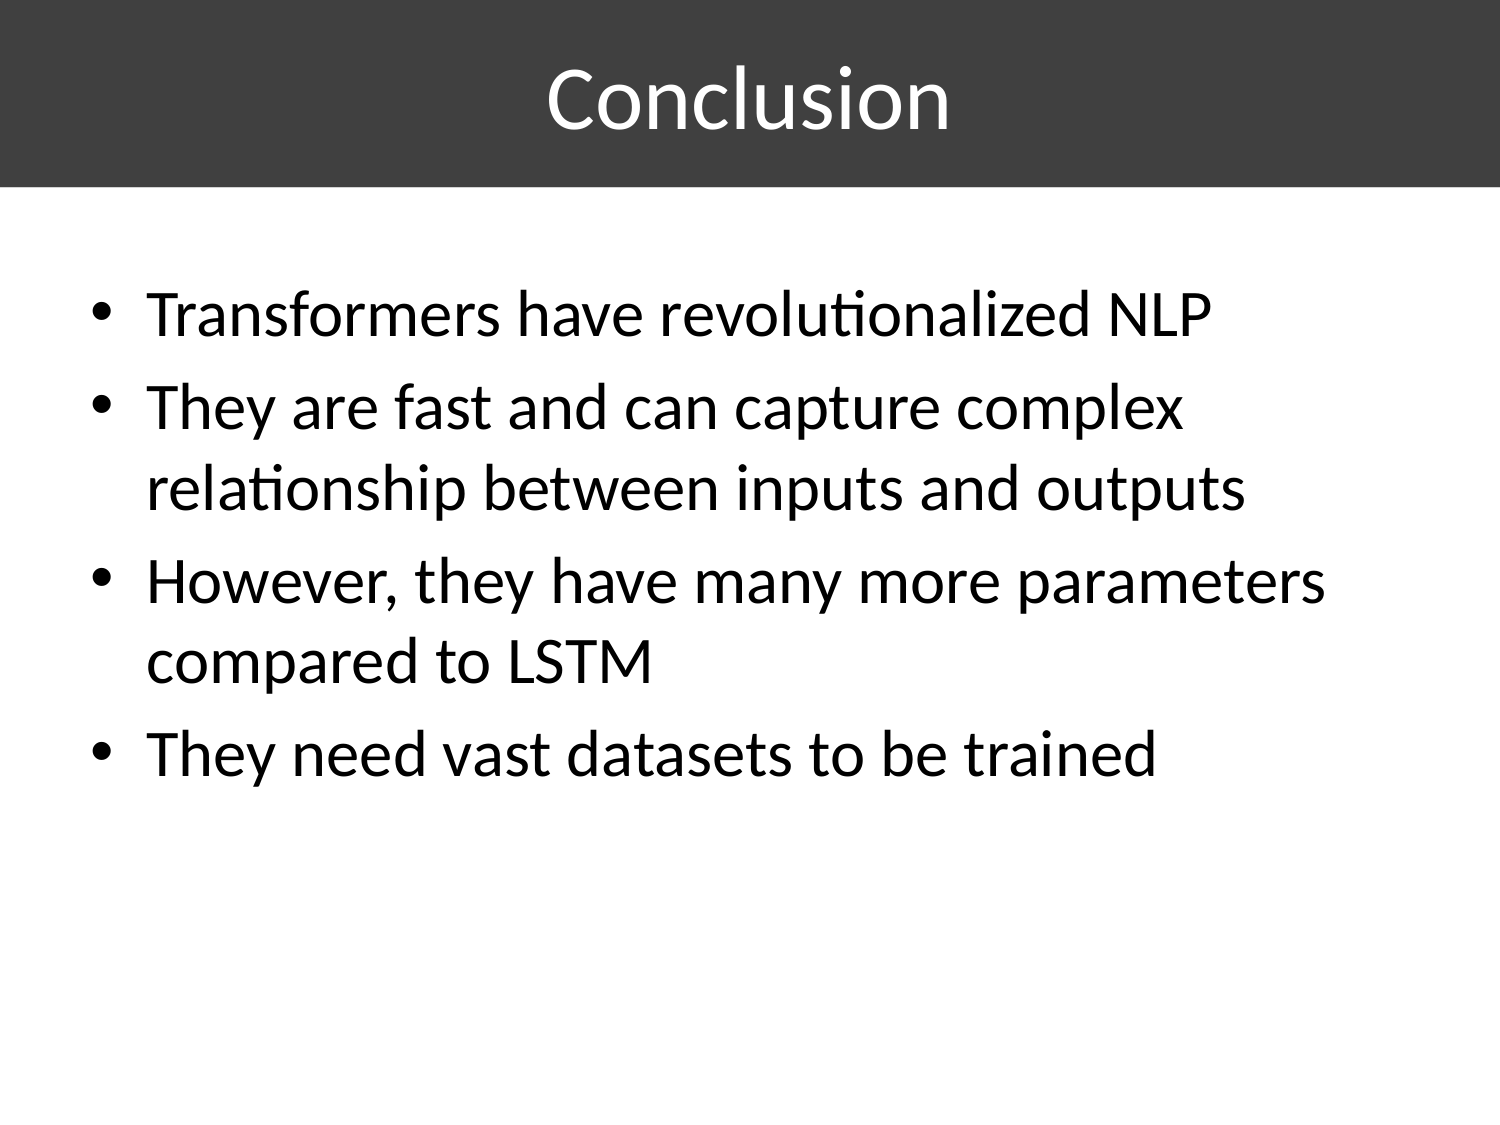

# Conclusion
Transformers have revolutionalized NLP
They are fast and can capture complex relationship between inputs and outputs
However, they have many more parameters compared to LSTM
They need vast datasets to be trained